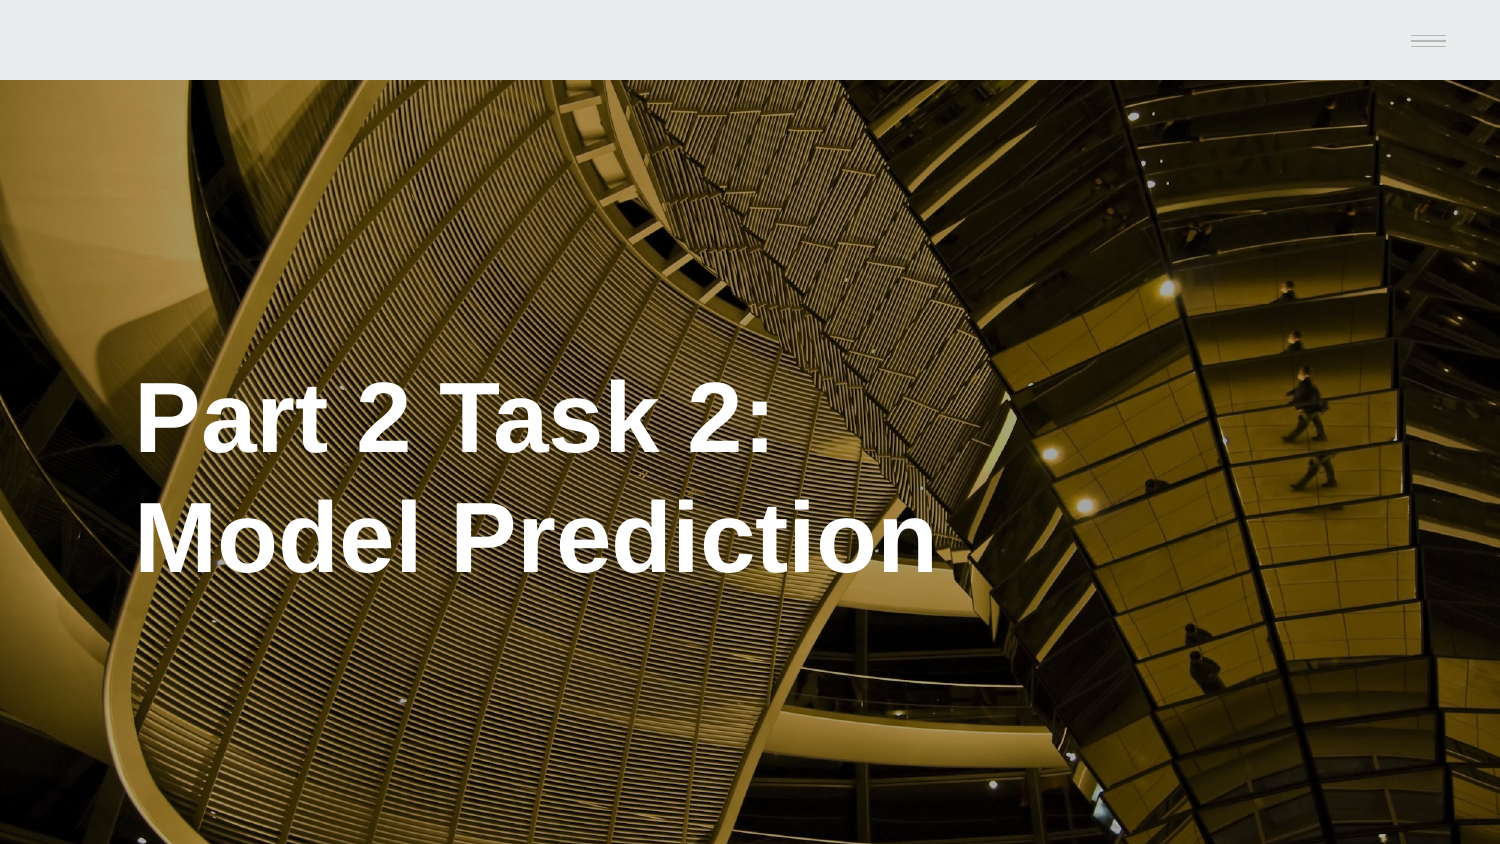

# Part 2 Task 2: Model Prediction